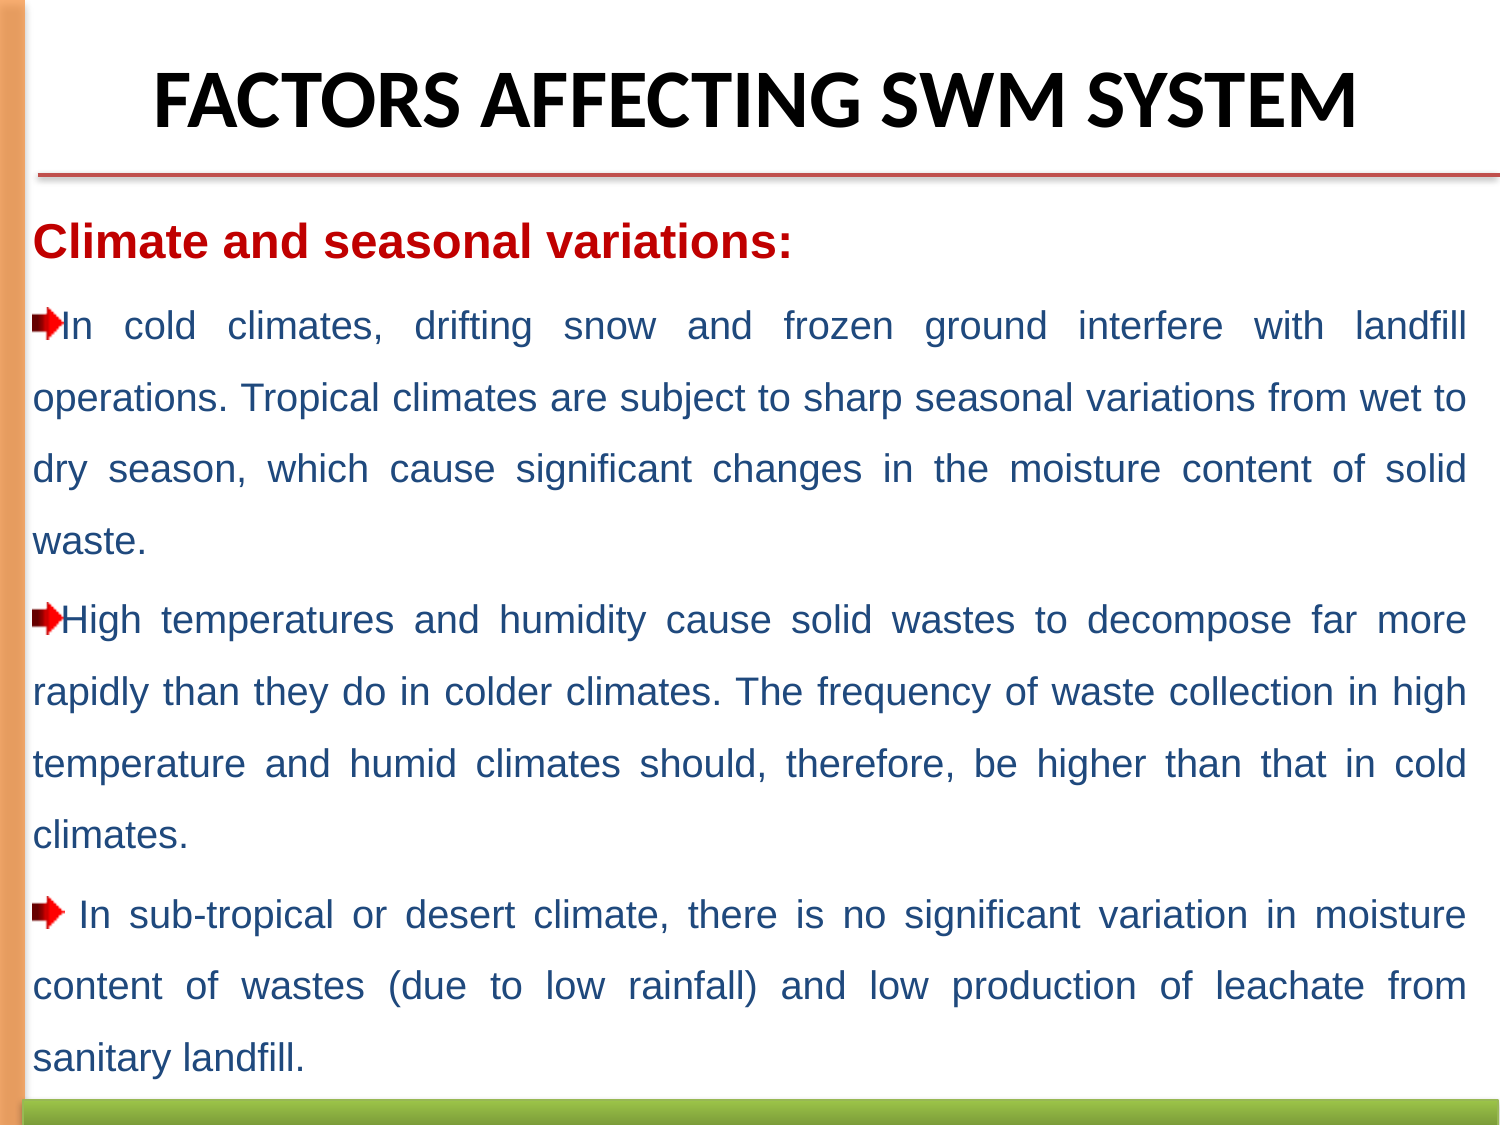

# FACTORS AFFECTING SWM SYSTEM
Climate and seasonal variations:
In cold climates, drifting snow and frozen ground interfere with landfill operations. Tropical climates are subject to sharp seasonal variations from wet to dry season, which cause significant changes in the moisture content of solid waste.
High temperatures and humidity cause solid wastes to decompose far more rapidly than they do in colder climates. The frequency of waste collection in high temperature and humid climates should, therefore, be higher than that in cold climates.
 In sub-tropical or desert climate, there is no significant variation in moisture content of wastes (due to low rainfall) and low production of leachate from sanitary landfill.